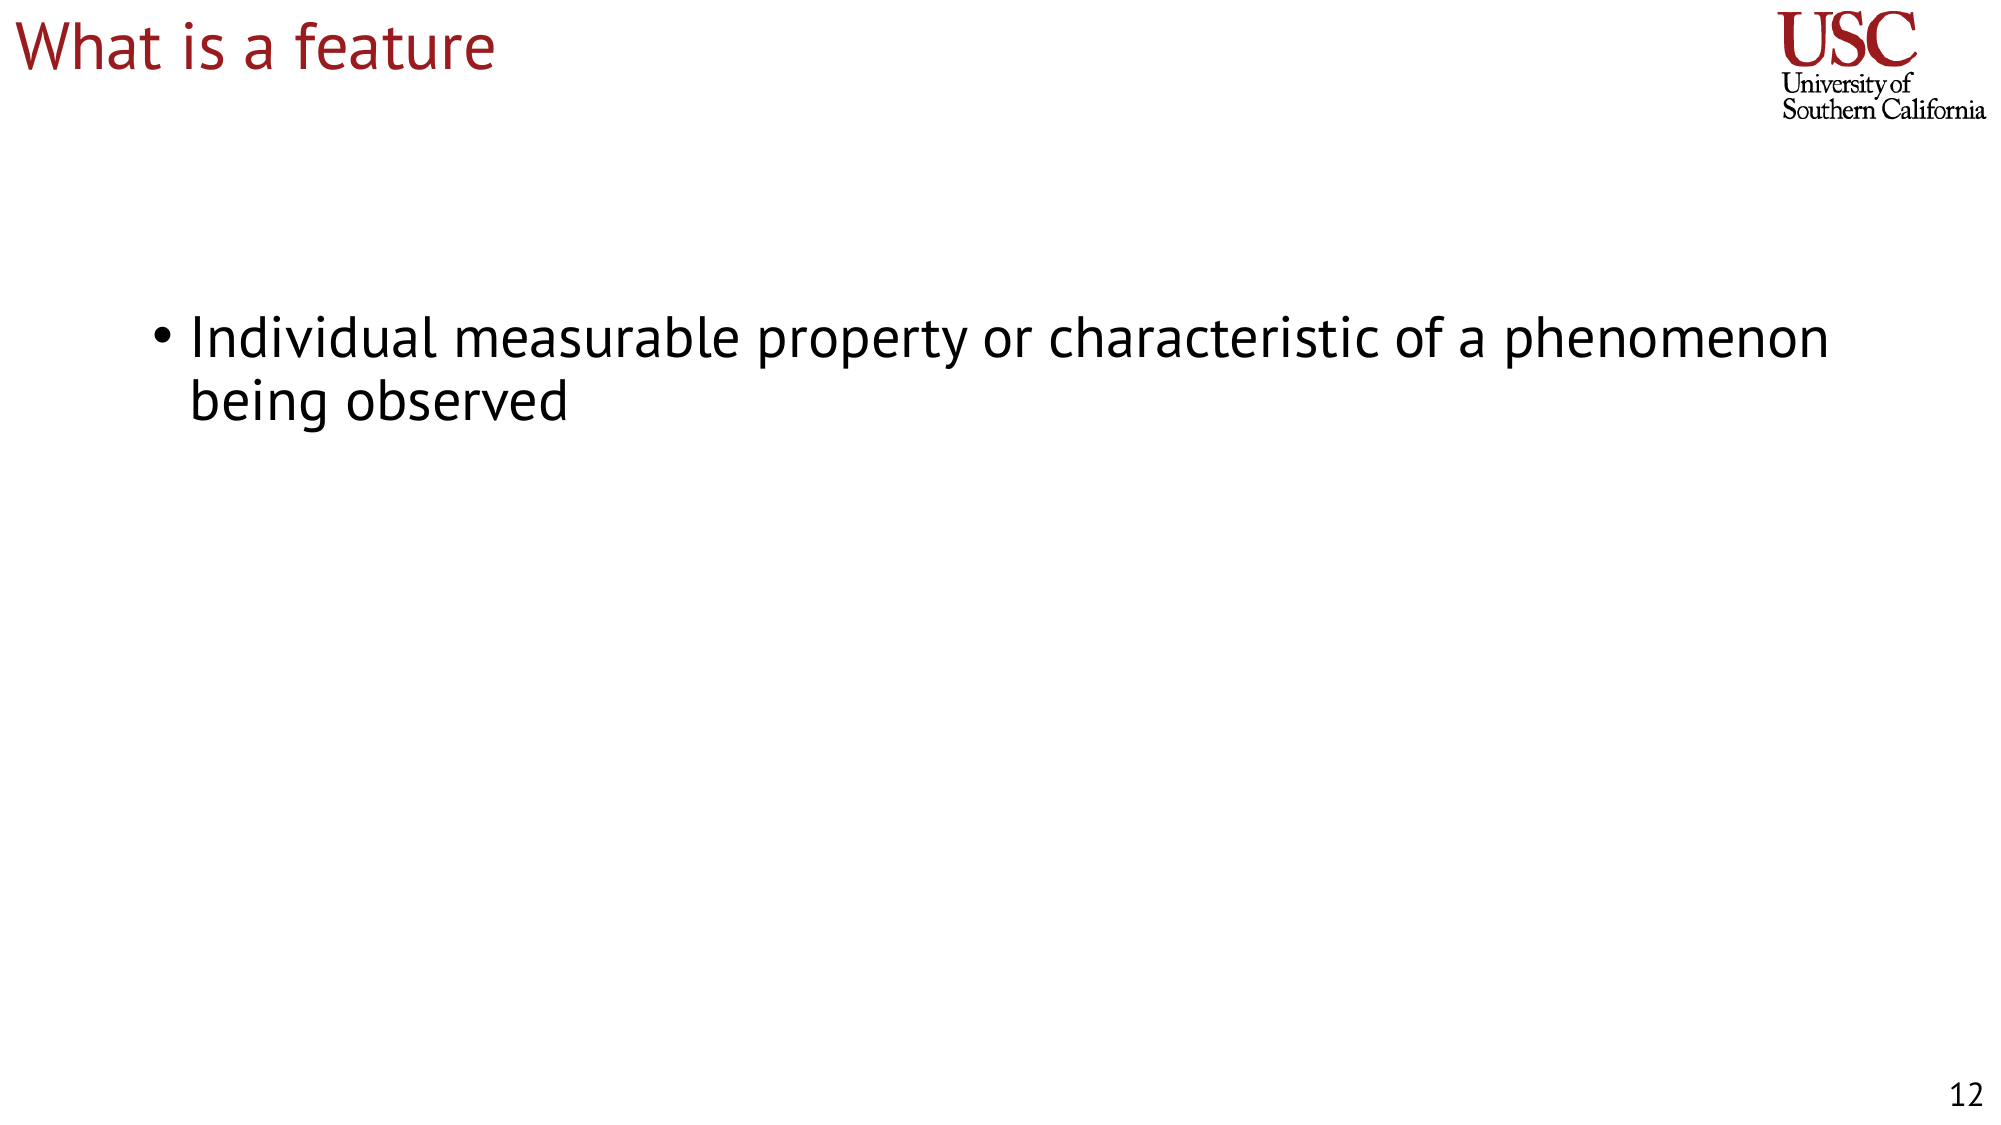

# What is a feature
Individual measurable property or characteristic of a phenomenon being observed
12